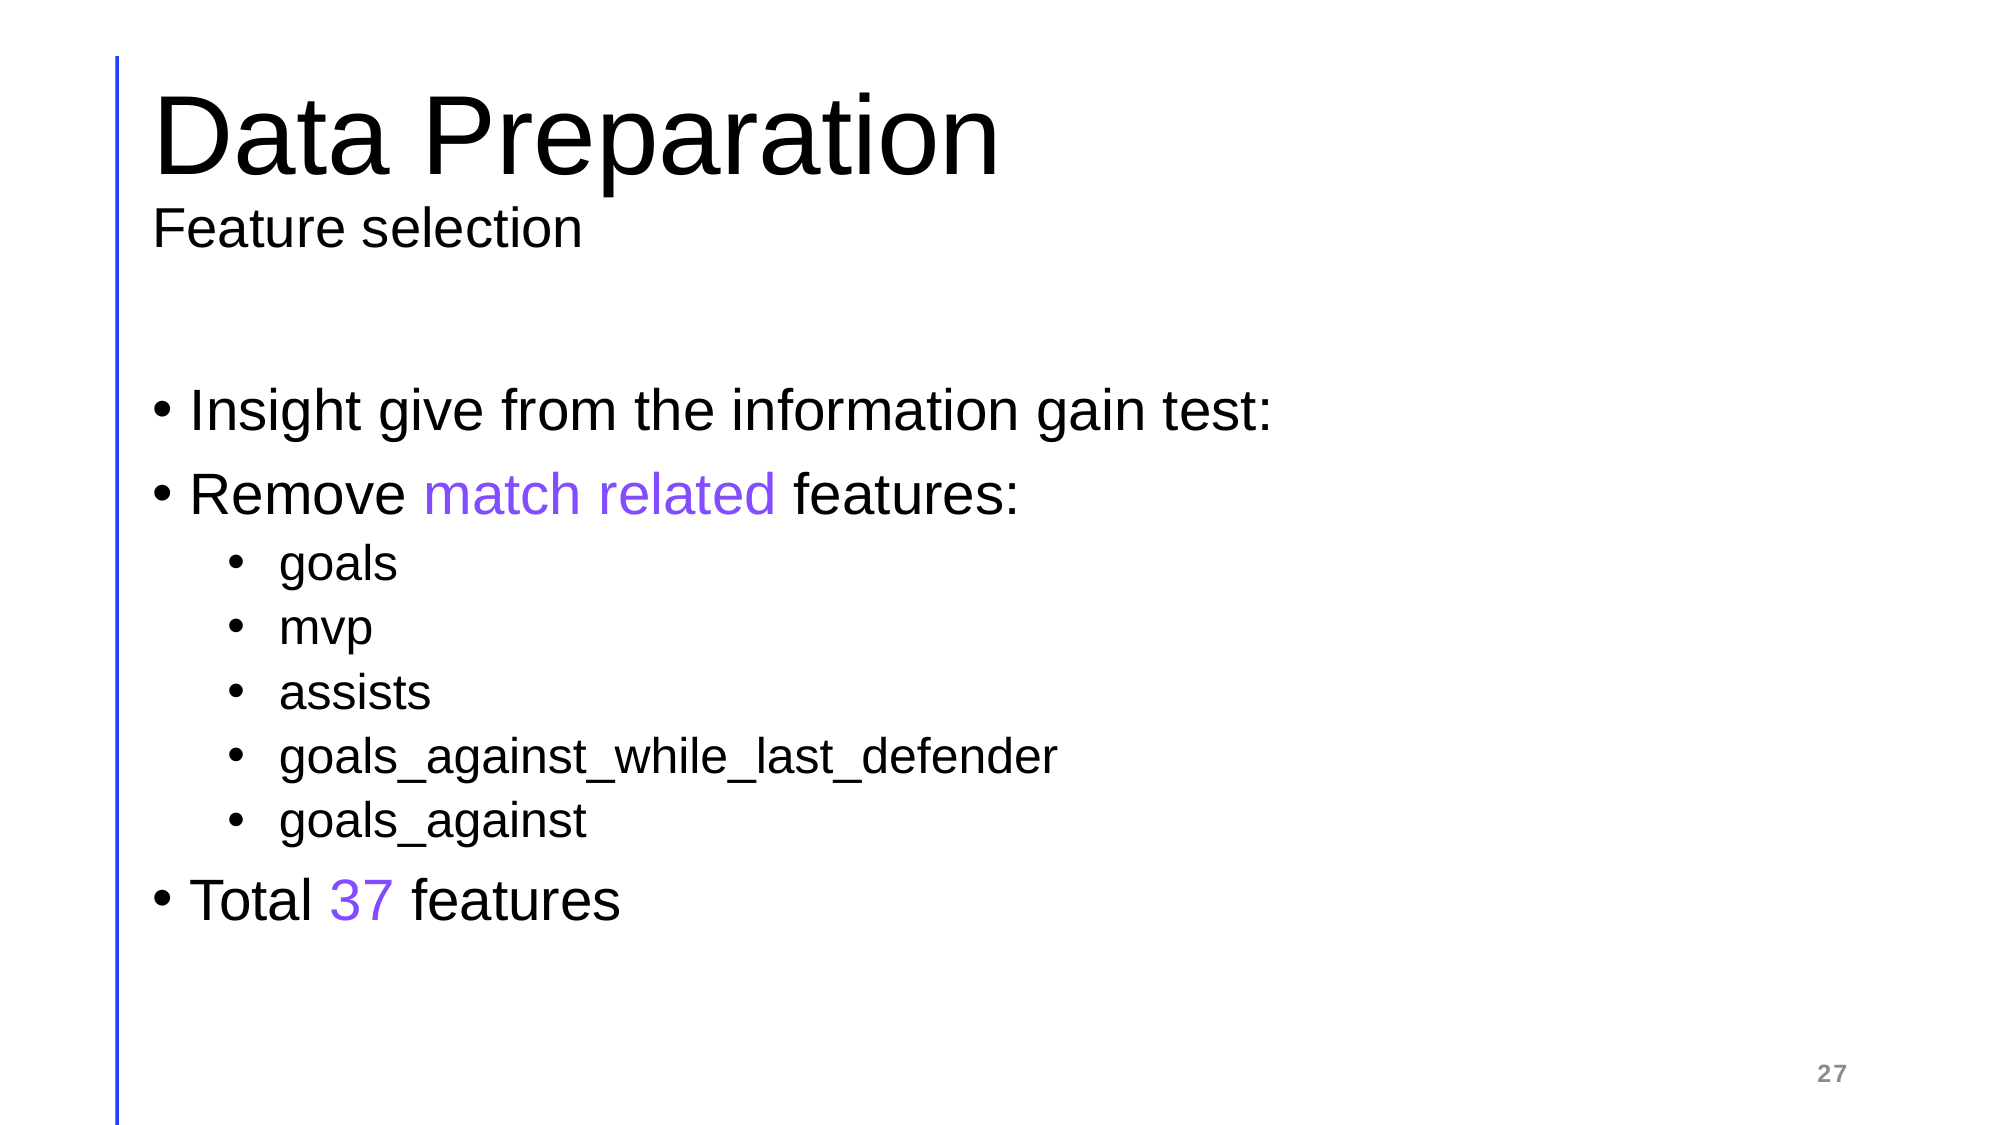

# Data Preparation Feature selection
Insight give from the information gain test:
Remove match related features:
 goals
 mvp
 assists
 goals_against_while_last_defender
 goals_against
Total 37 features
27